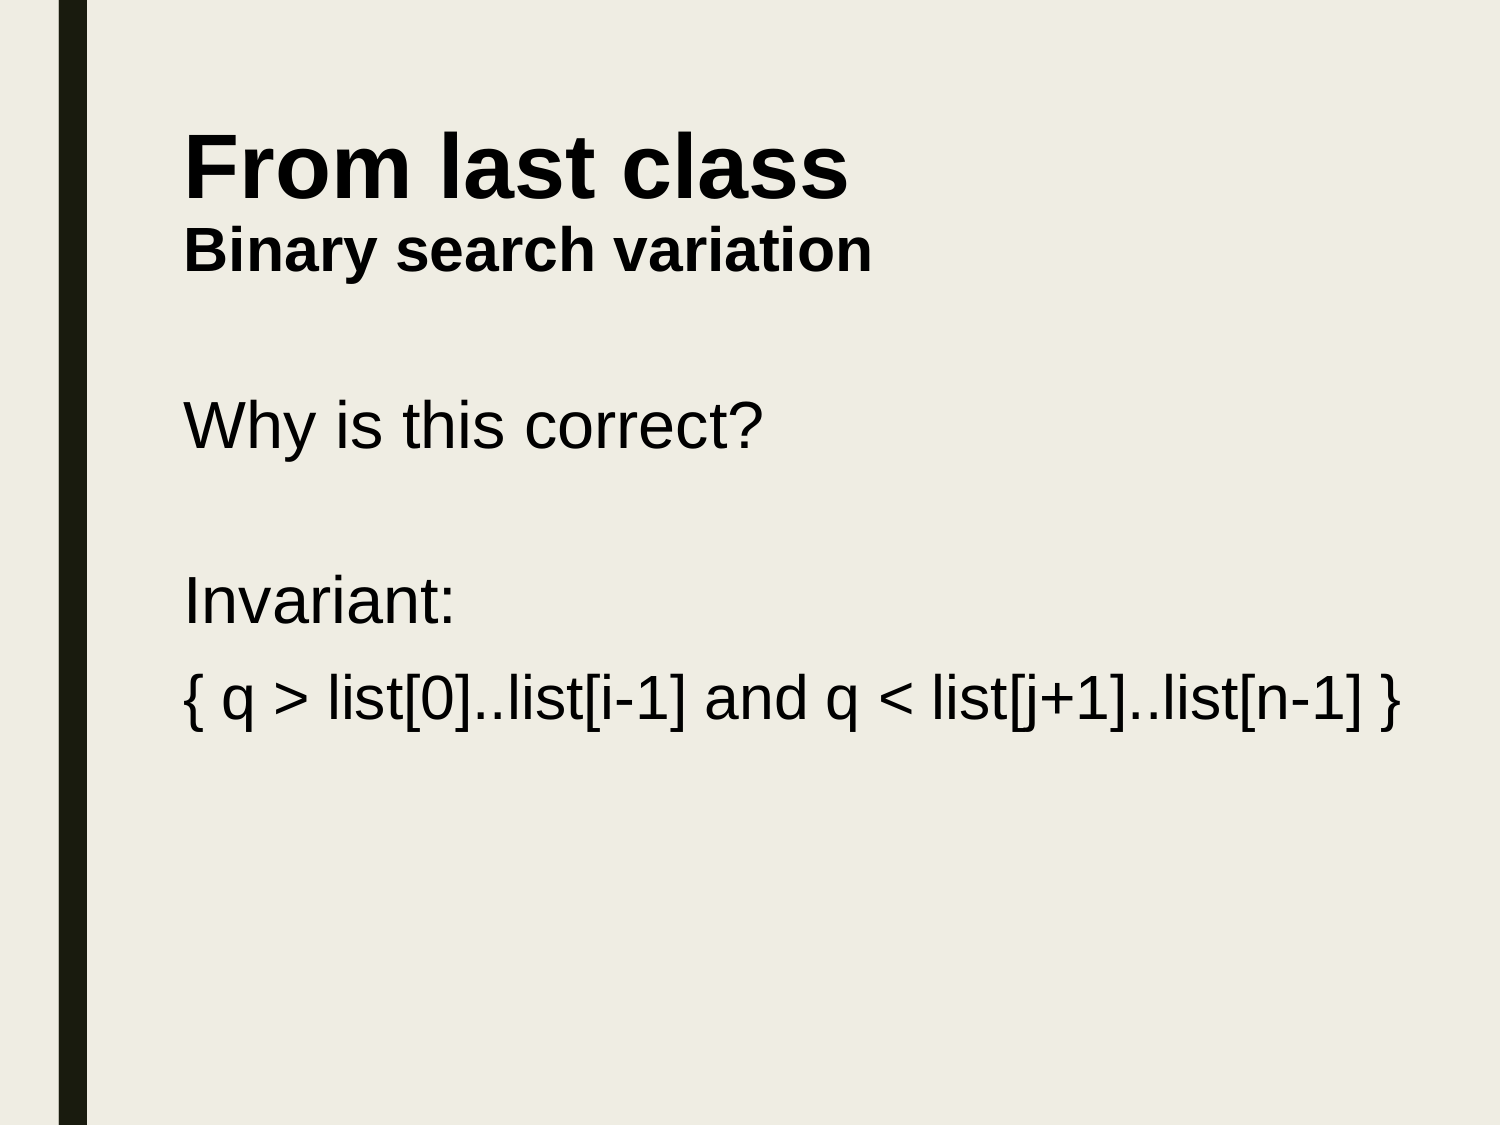

# From last class Binary search variation
Why is this correct?

Invariant:
{ q > list[0]..list[i-1] and q < list[j+1]..list[n-1] }